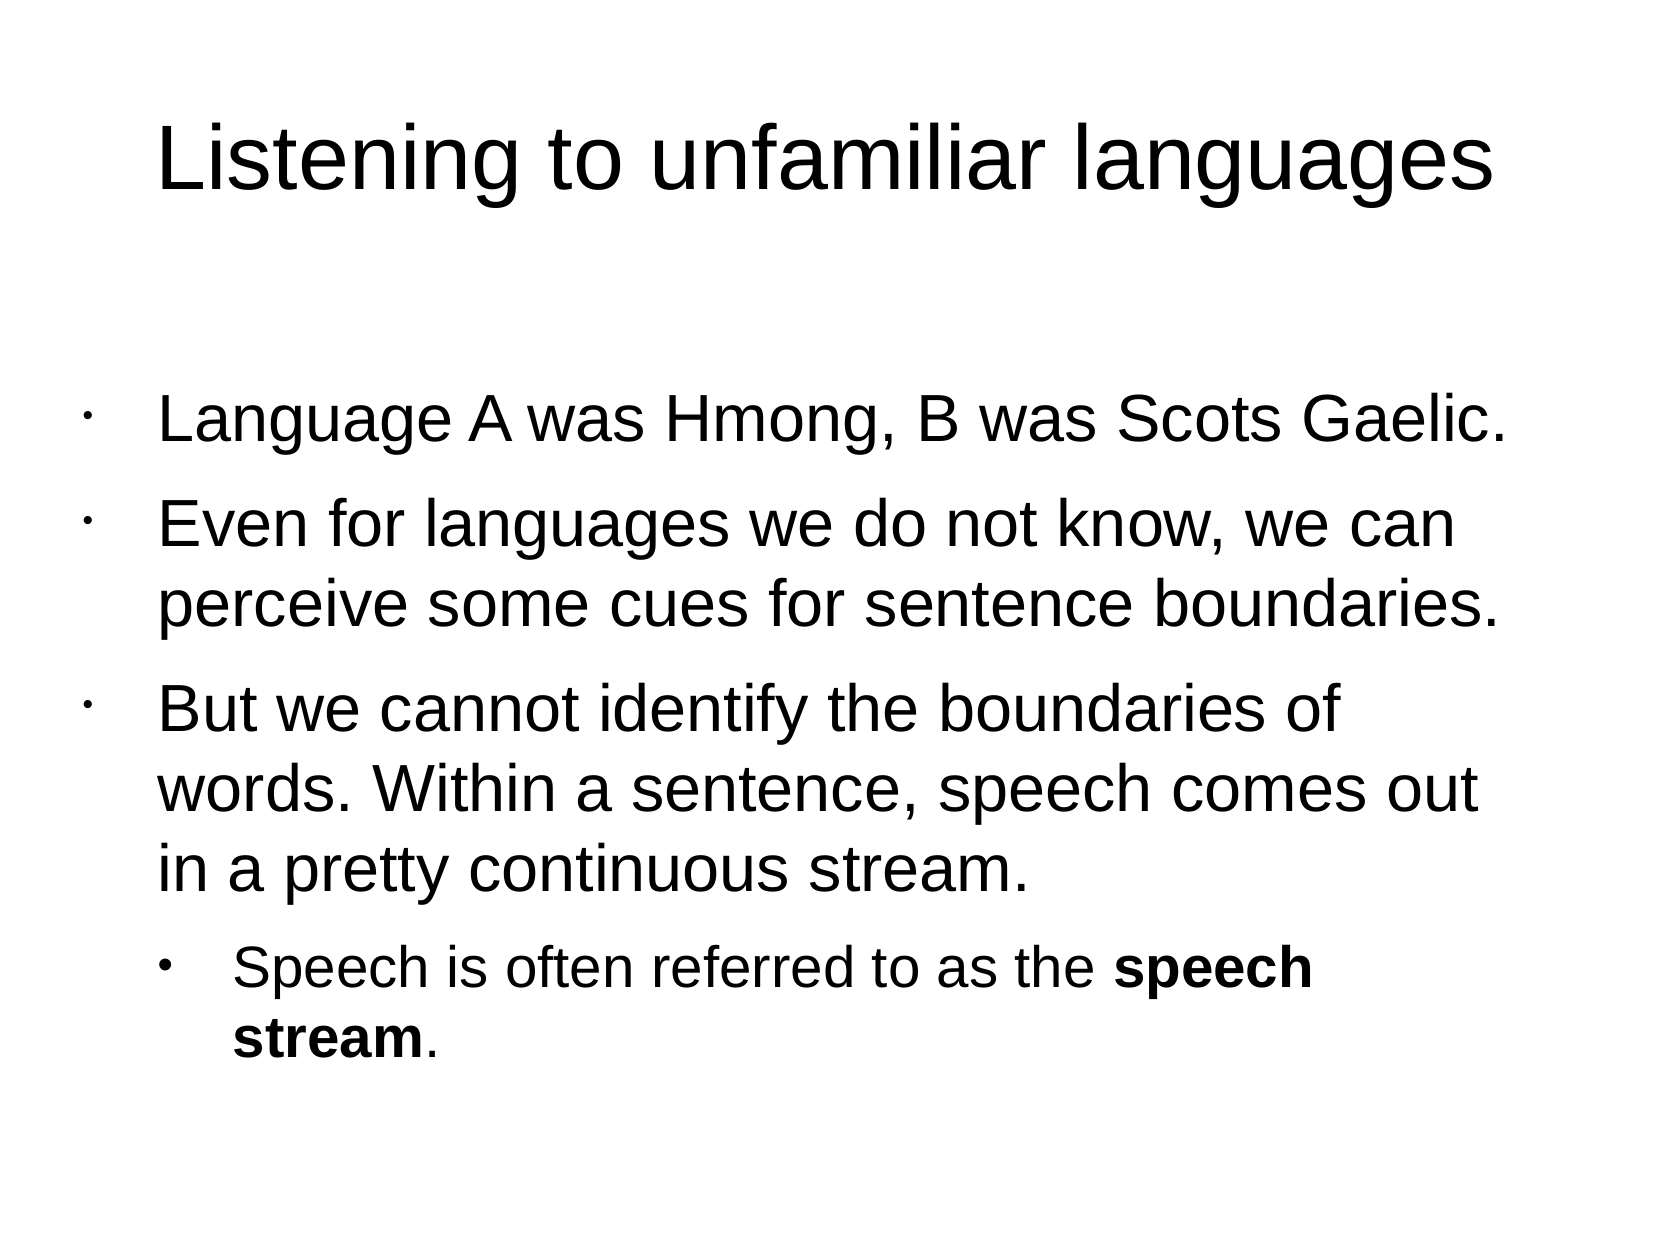

Listening to unfamiliar languages
Language A was Hmong, B was Scots Gaelic.
Even for languages we do not know, we can perceive some cues for sentence boundaries.
But we cannot identify the boundaries of words. Within a sentence, speech comes out in a pretty continuous stream.
Speech is often referred to as the speech stream.